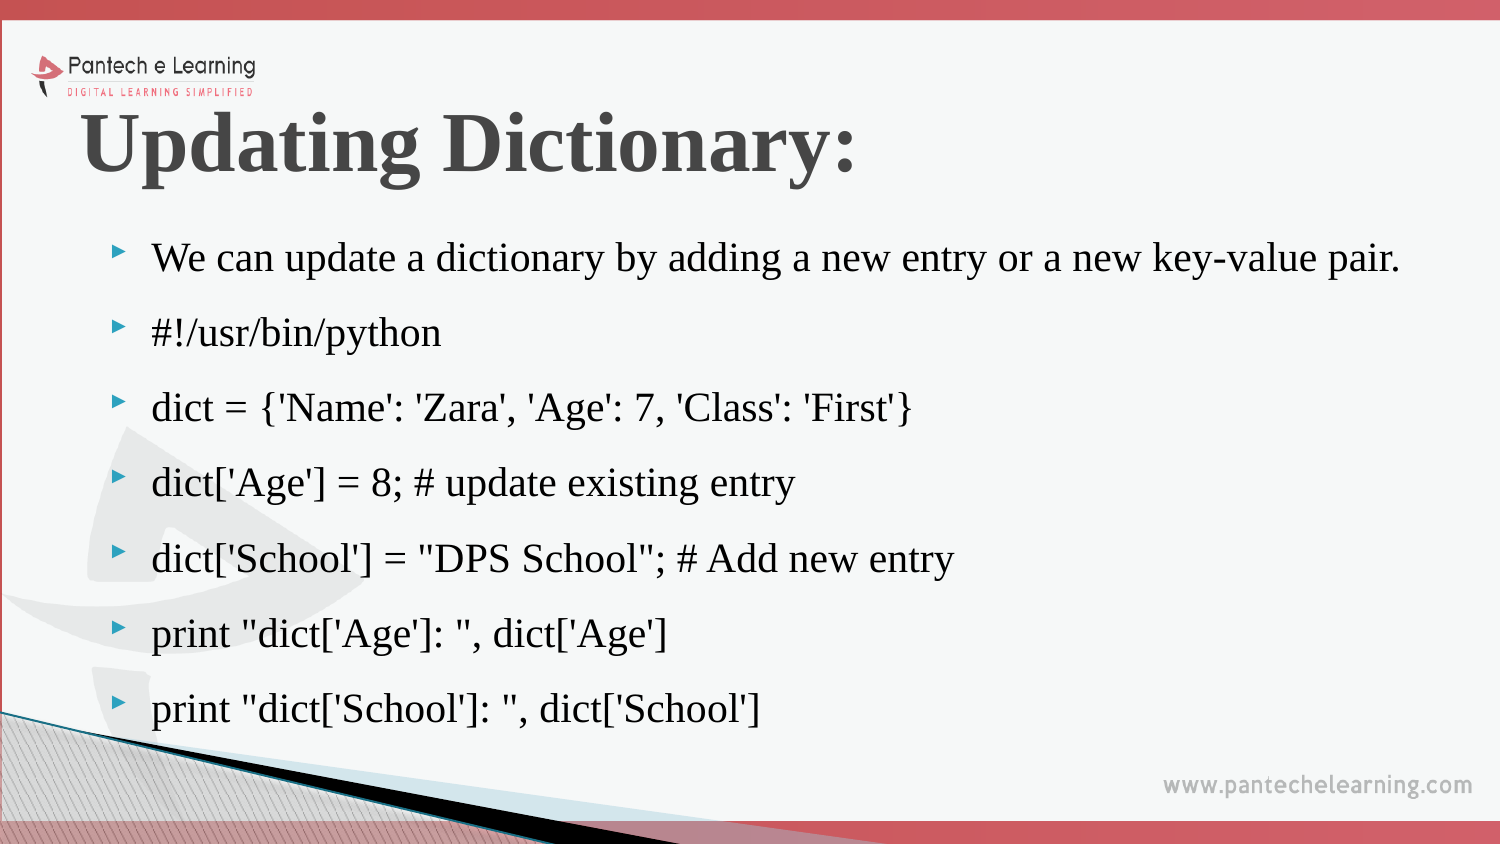

# Updating Dictionary:
We can update a dictionary by adding a new entry or a new key-value pair.
#!/usr/bin/python
dict = {'Name': 'Zara', 'Age': 7, 'Class': 'First'}
dict['Age'] = 8; # update existing entry
dict['School'] = "DPS School"; # Add new entry
print "dict['Age']: ", dict['Age']
print "dict['School']: ", dict['School']